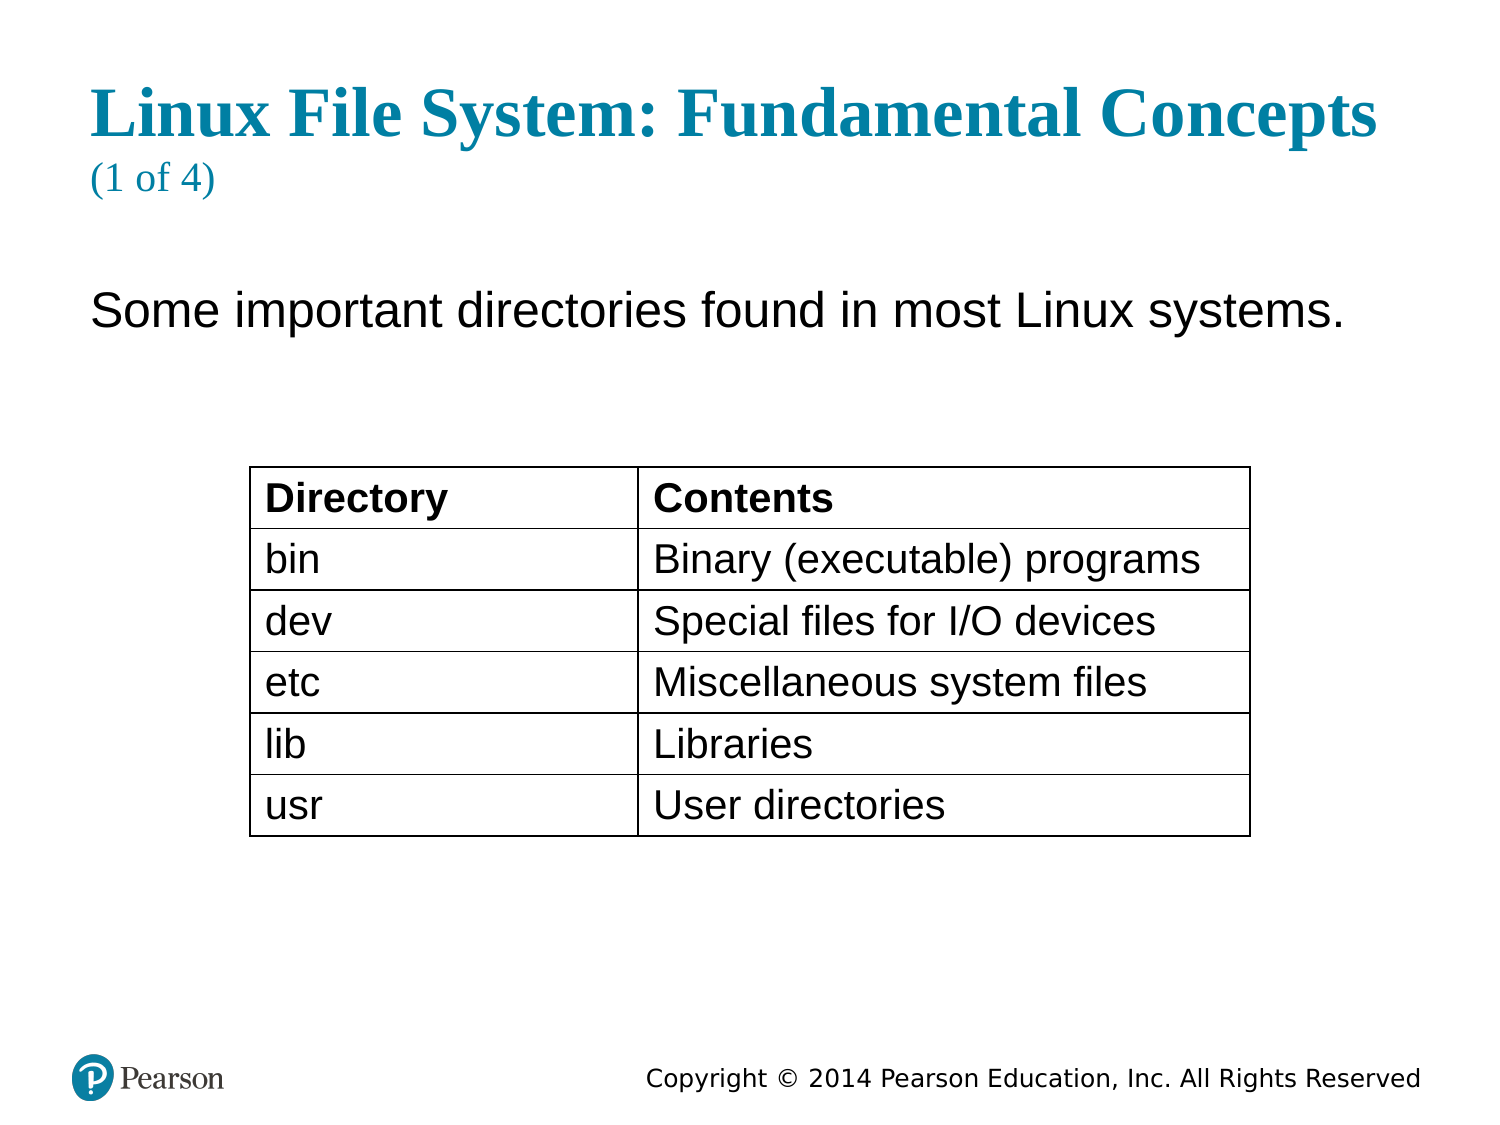

# Linux File System: Fundamental Concepts (1 of 4)
Some important directories found in most Linux systems.
| Directory | Contents |
| --- | --- |
| bin | Binary (executable) programs |
| dev | Special files for I/O devices |
| etc | Miscellaneous system files |
| lib | Libraries |
| usr | User directories |